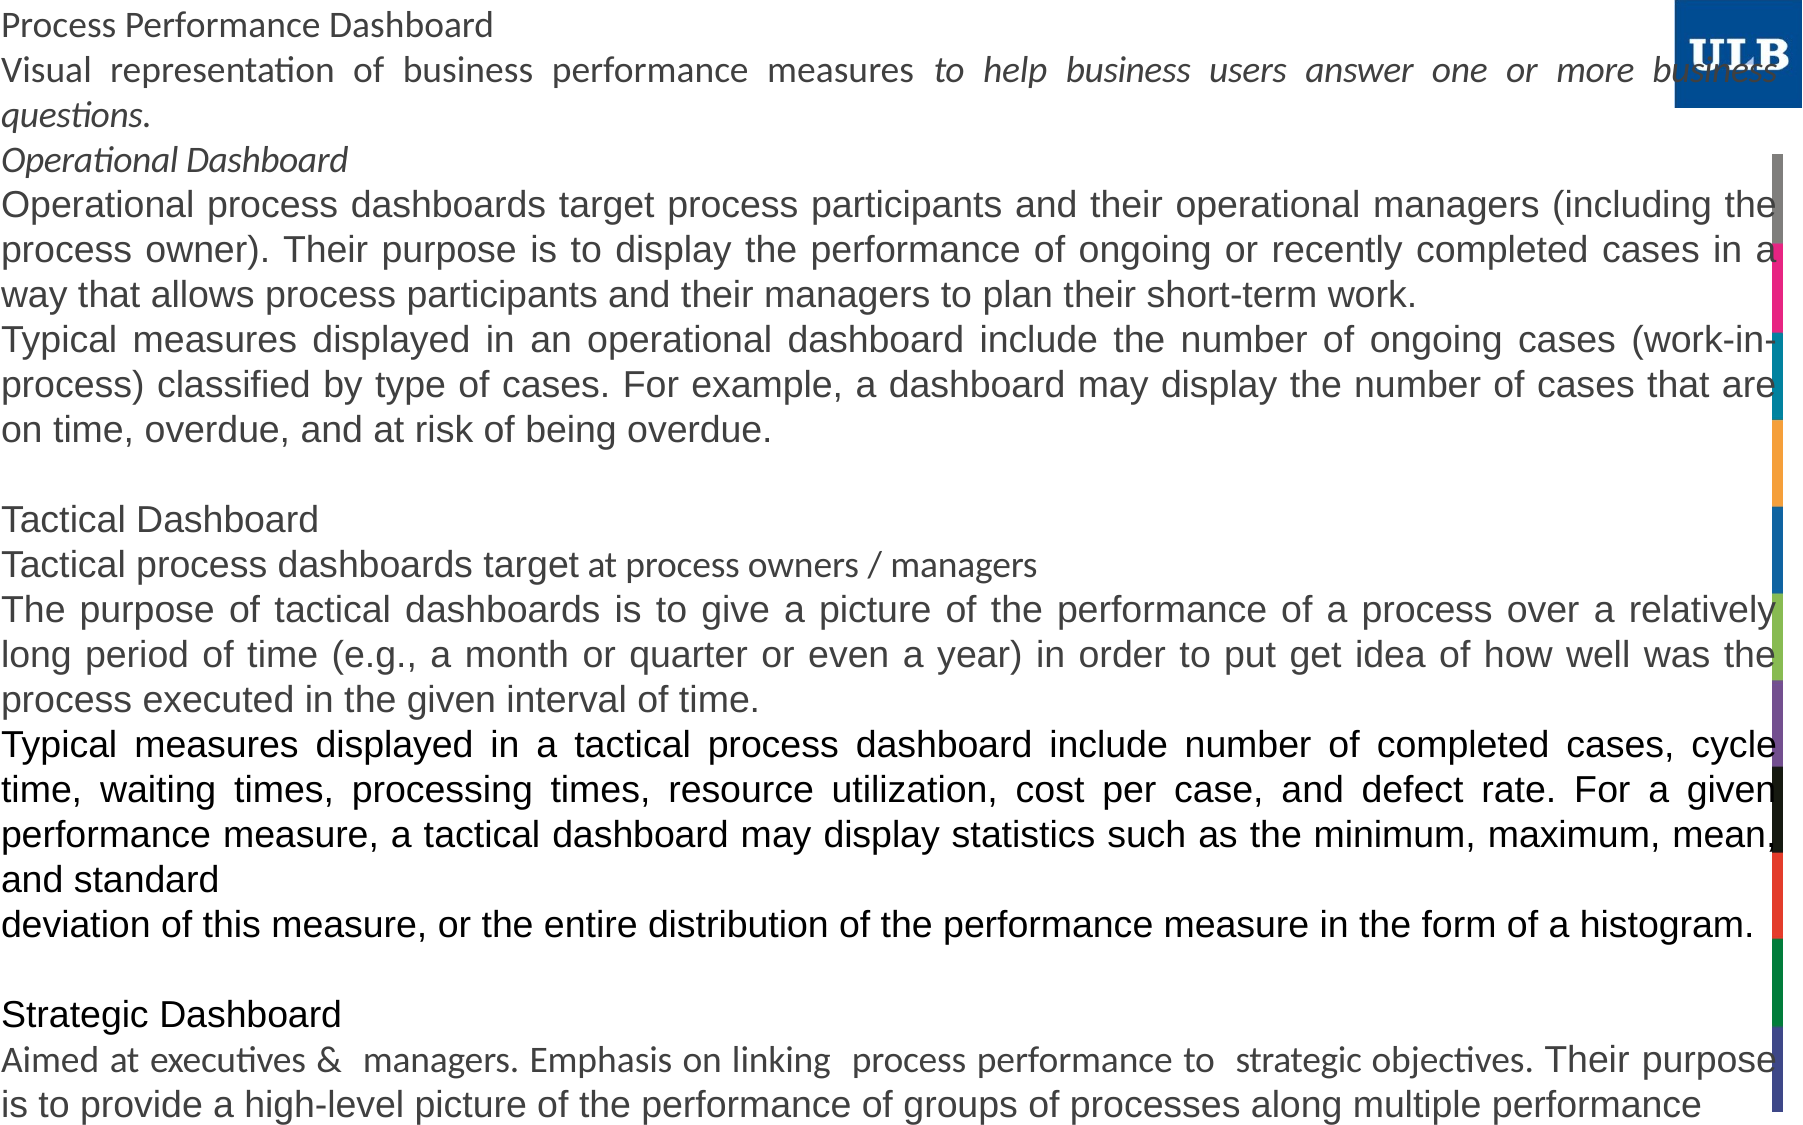

Process Performance Dashboard
Visual representation of business performance measures to help business users answer one or more business questions.
Operational Dashboard
Operational process dashboards target process participants and their operational managers (including the process owner). Their purpose is to display the performance of ongoing or recently completed cases in a way that allows process participants and their managers to plan their short-term work.
Typical measures displayed in an operational dashboard include the number of ongoing cases (work-in-process) classified by type of cases. For example, a dashboard may display the number of cases that are on time, overdue, and at risk of being overdue.

Tactical Dashboard
Tactical process dashboards target at process owners / managers
The purpose of tactical dashboards is to give a picture of the performance of a process over a relatively long period of time (e.g., a month or quarter or even a year) in order to put get idea of how well was the process executed in the given interval of time.
Typical measures displayed in a tactical process dashboard include number of completed cases, cycle time, waiting times, processing times, resource utilization, cost per case, and defect rate. For a given performance measure, a tactical dashboard may display statistics such as the minimum, maximum, mean, and standard
deviation of this measure, or the entire distribution of the performance measure in the form of a histogram.

Strategic Dashboard
Aimed at executives &  managers. Emphasis on linking  process performance to  strategic objectives. Their purpose is to provide a high-level picture of the performance of groups of processes along multiple performance
dimensions.